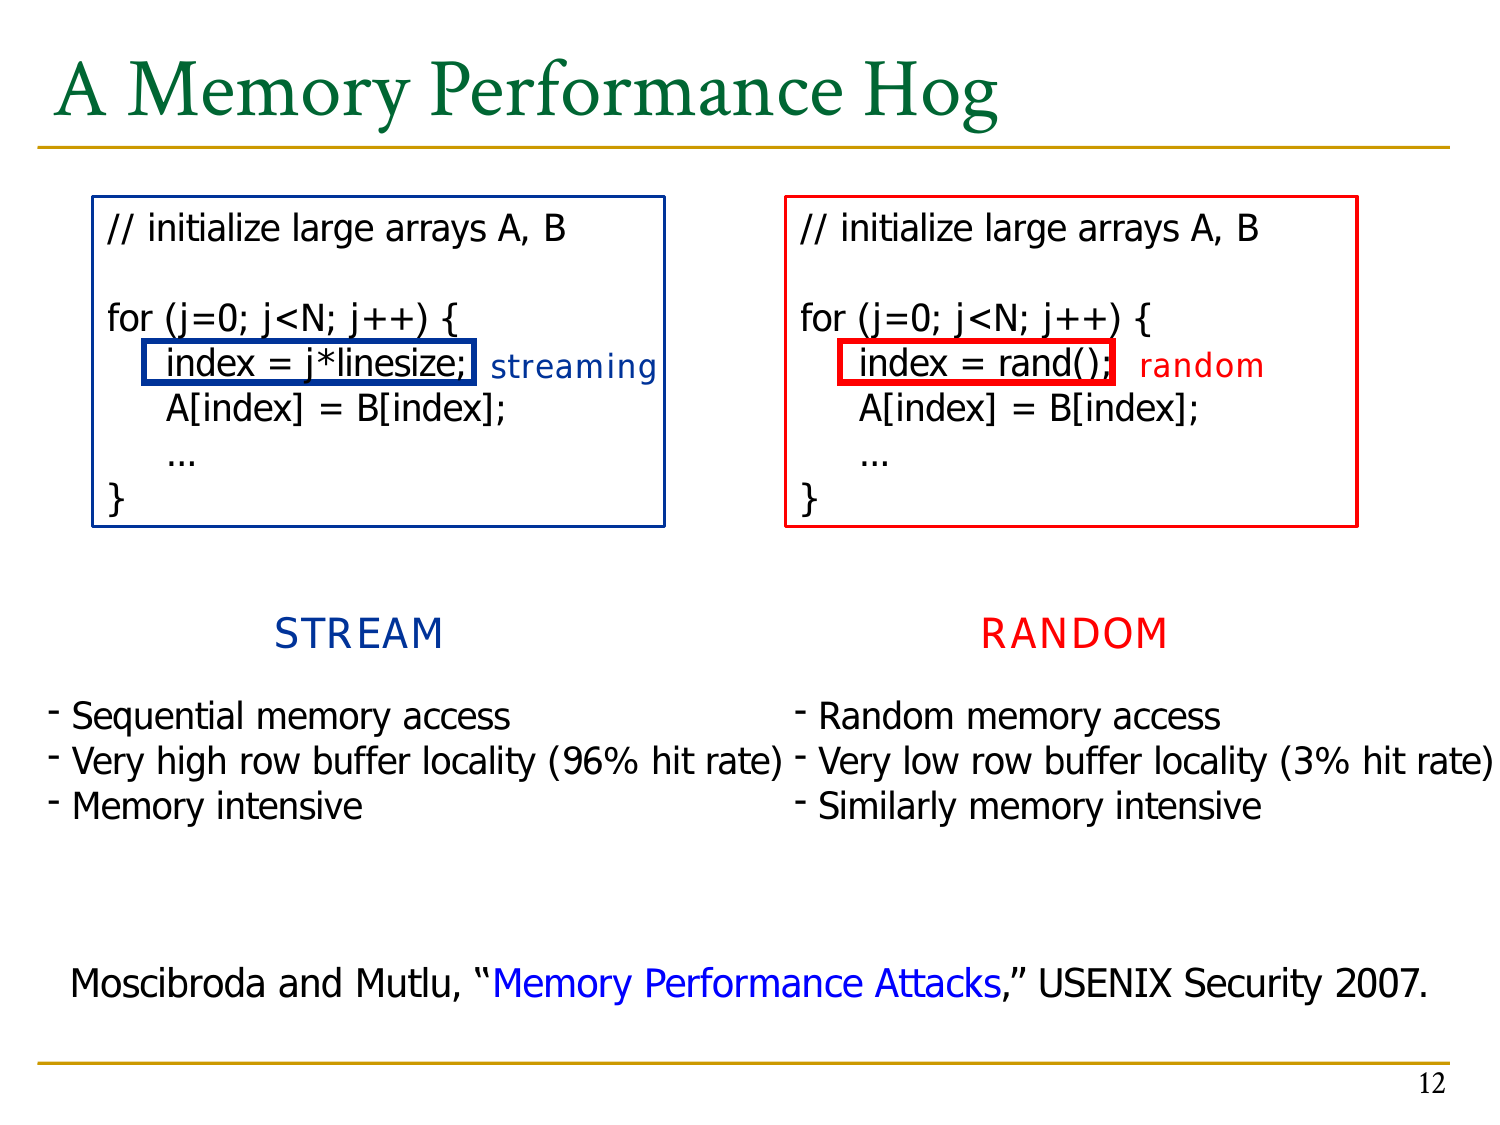

# A Memory Performance Hog
// initialize large arrays A, B

for (j=0; j<N; j++) {
     index = rand();
     A[index] = B[index];
     …
}
// initialize large arrays A, B

for (j=0; j<N; j++) {
     index = j*linesize;
     A[index] = B[index];
     …
}
random
streaming

STREAM
RANDOM
 Random memory access
 Very low row buffer locality (3% hit rate)
 Similarly memory intensive
 Sequential memory access
 Very high row buffer locality (96% hit rate)
 Memory intensive
Moscibroda and Mutlu, “Memory Performance Attacks,” USENIX Security 2007.

12